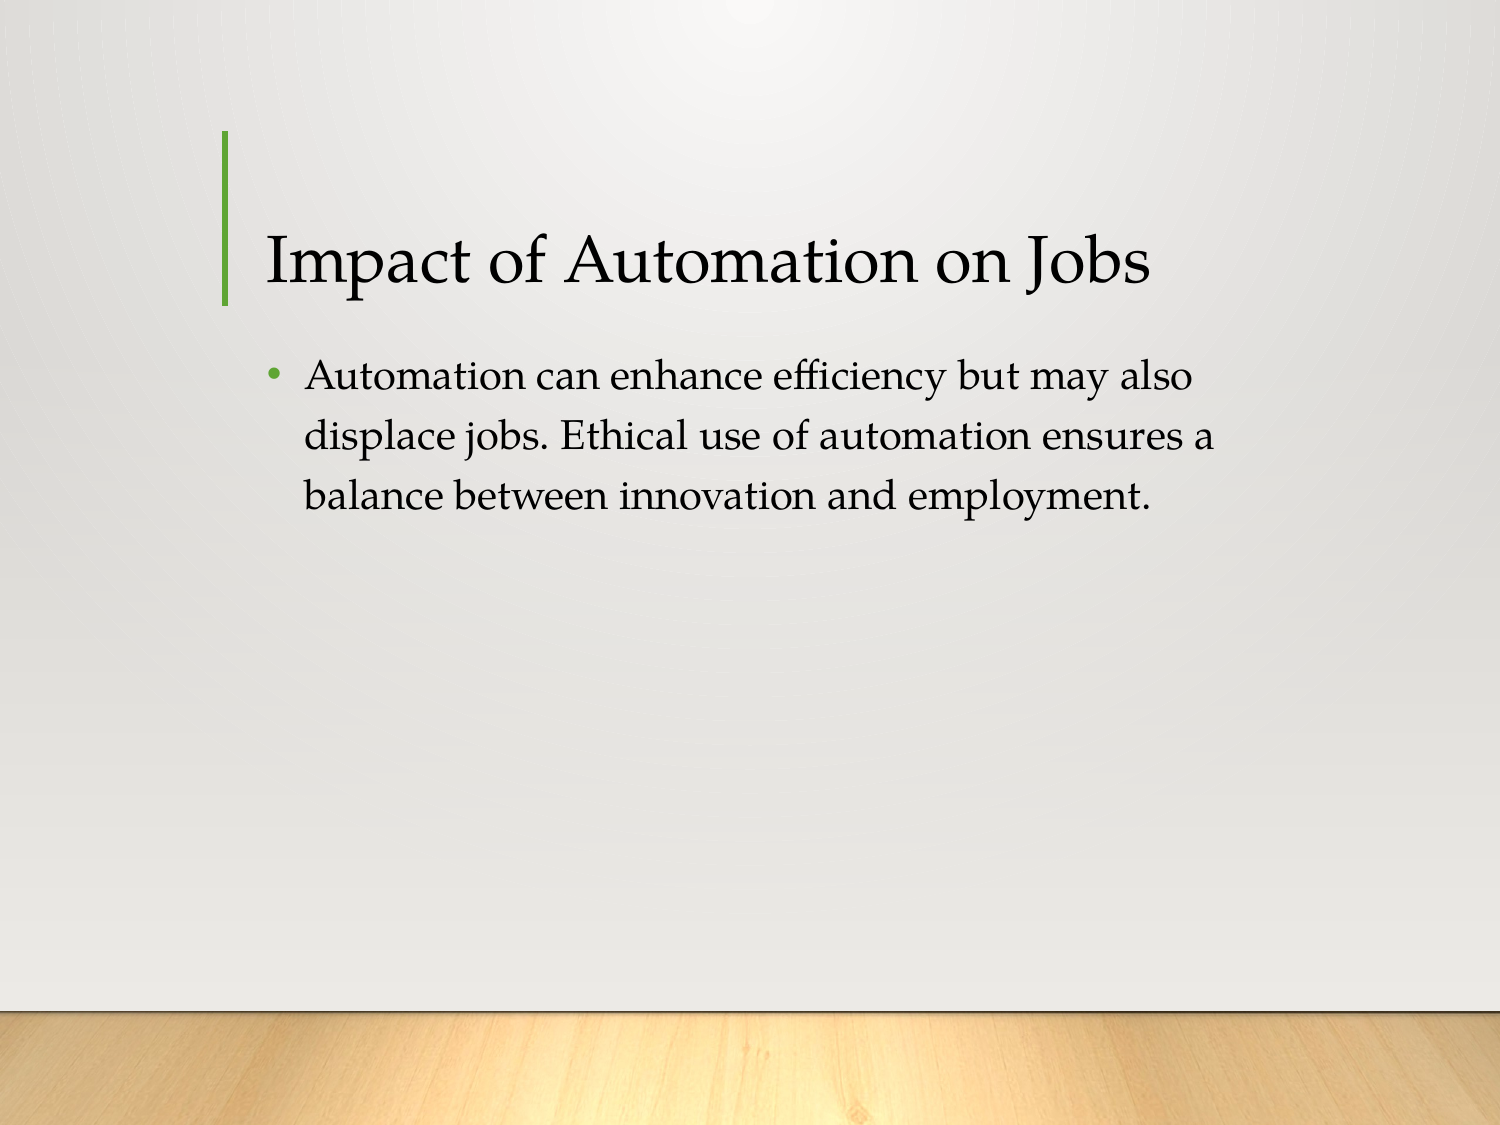

# Impact of Automation on Jobs
Automation can enhance efficiency but may also displace jobs. Ethical use of automation ensures a balance between innovation and employment.